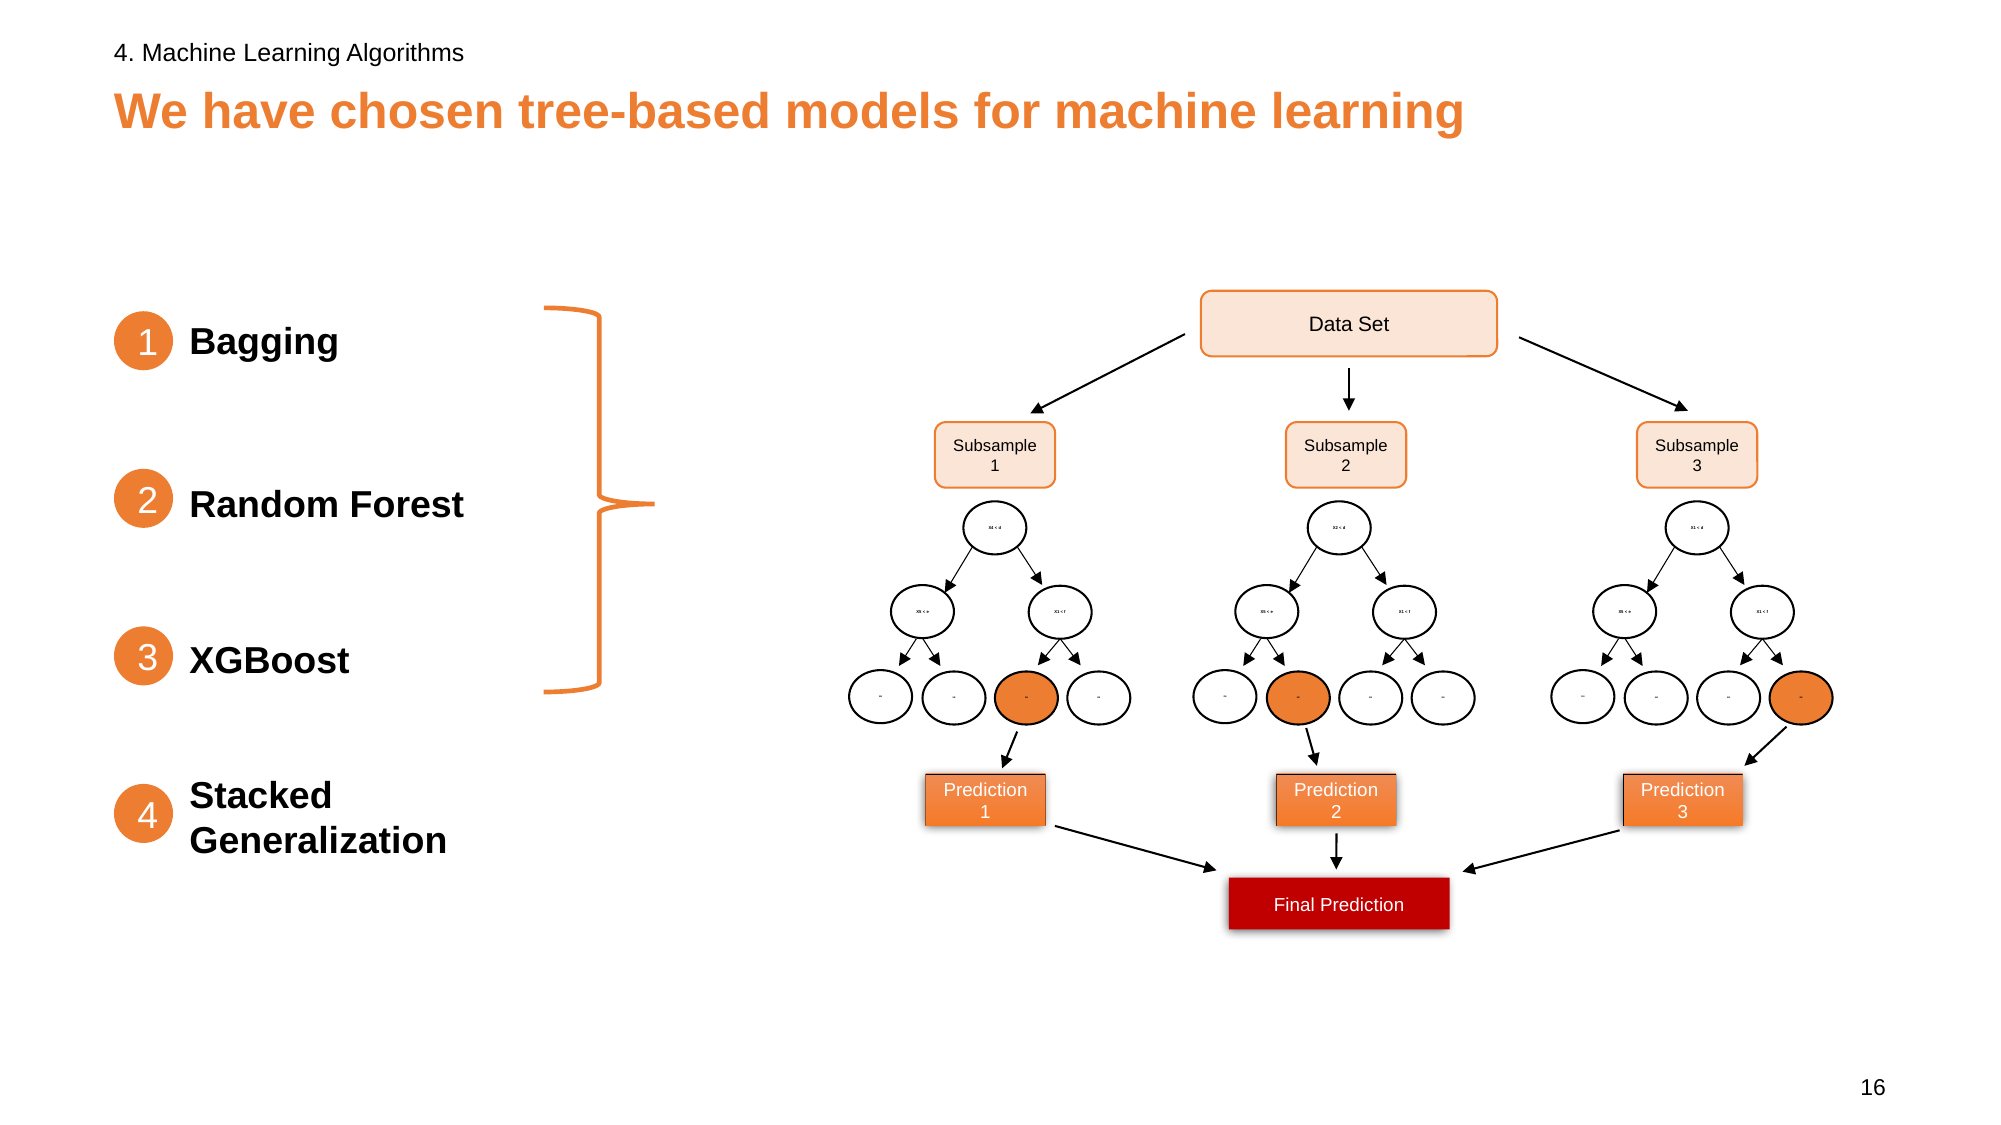

4. Machine Learning Algorithms
# We have chosen tree-based models for machine learning
Data Set
Subsample 1
Subsample 2
Subsample 3
X4 < d
X5 < e
X1 < f
$30
$42
$15
$50
X2 < d
X5 < e
X1 < f
$30
$42
$15
$50
X1 < d
X5 < e
X1 < f
$30
$42
$15
$50
Prediction 1
Prediction 2
Prediction 3
Final Prediction
Bagging

1
Random Forest
2
XGBoost
3
Stacked Generalization
4

16